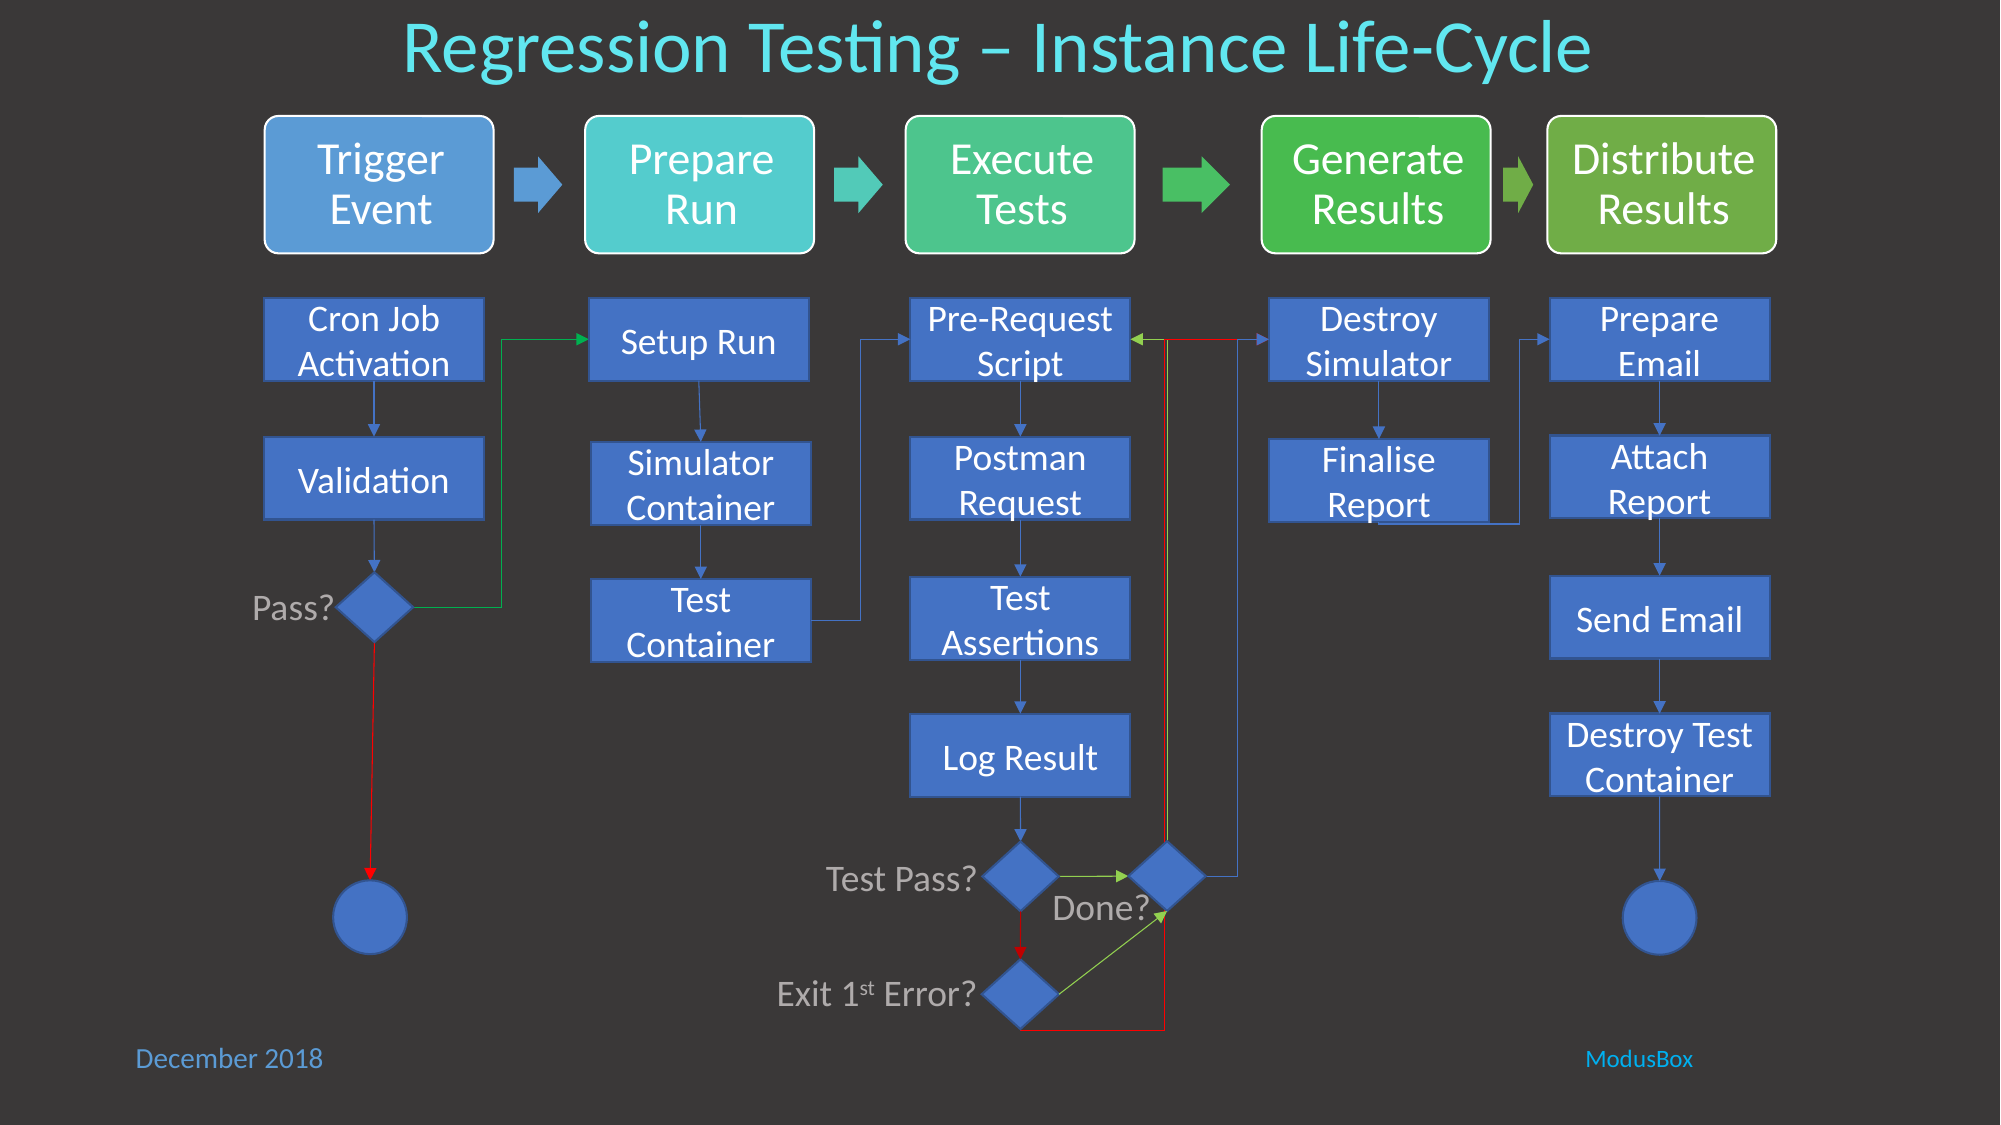

# Regression Testing – Instance Life-Cycle
Trigger Event

Prepare Run

Execute Tests

Generate Results

Distribute Results
Cron Job Activation
Setup Run
Pre-Request Script
Destroy Simulator
Prepare Email
Attach Report
Validation
Postman Request
Finalise Report
Simulator Container

Pass?
Send Email
Test Assertions
Test Container
Destroy Test Container
Log Result

Done?

Test Pass?

Exit 1st Error?